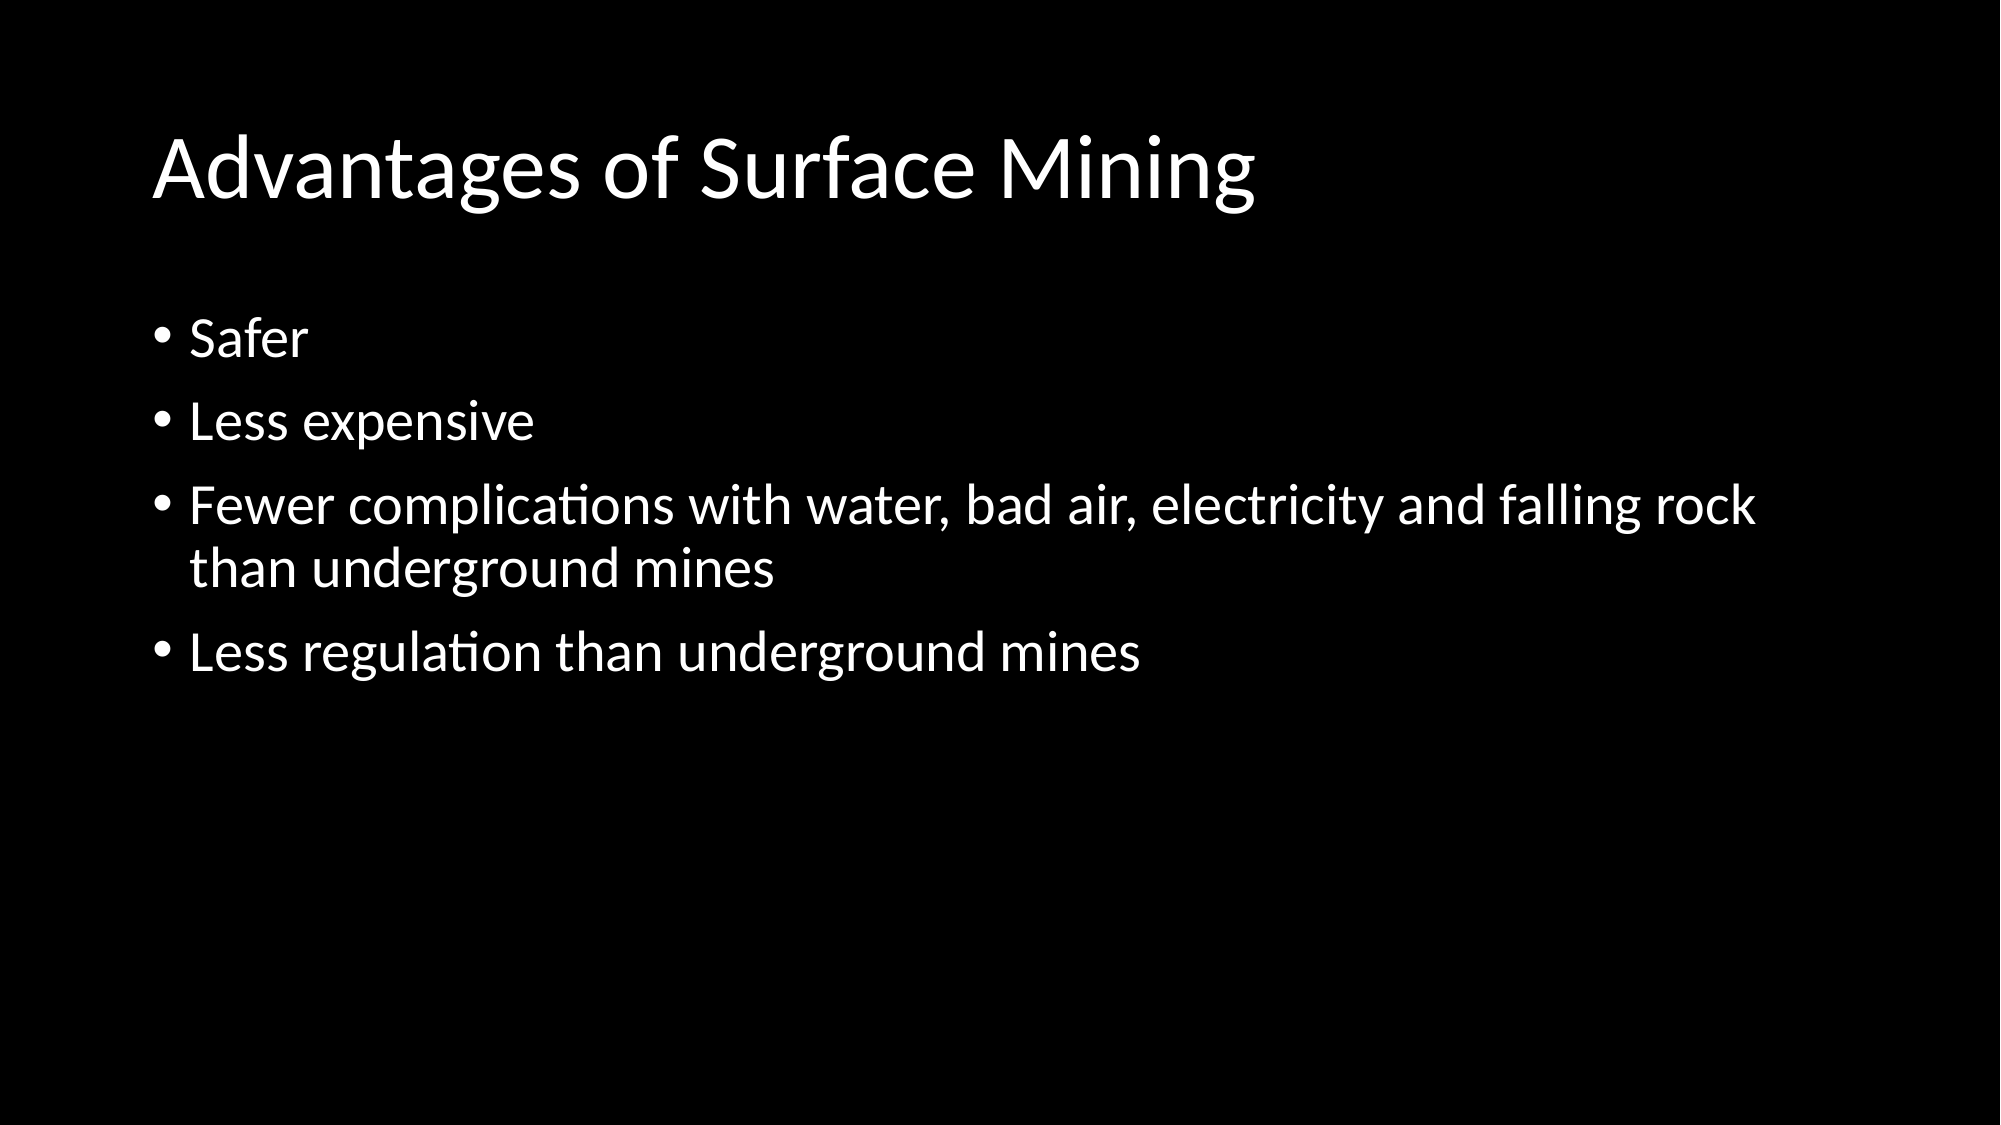

# Advantages of Surface Mining
Safer
Less expensive
Fewer complications with water, bad air, electricity and falling rock than underground mines
Less regulation than underground mines